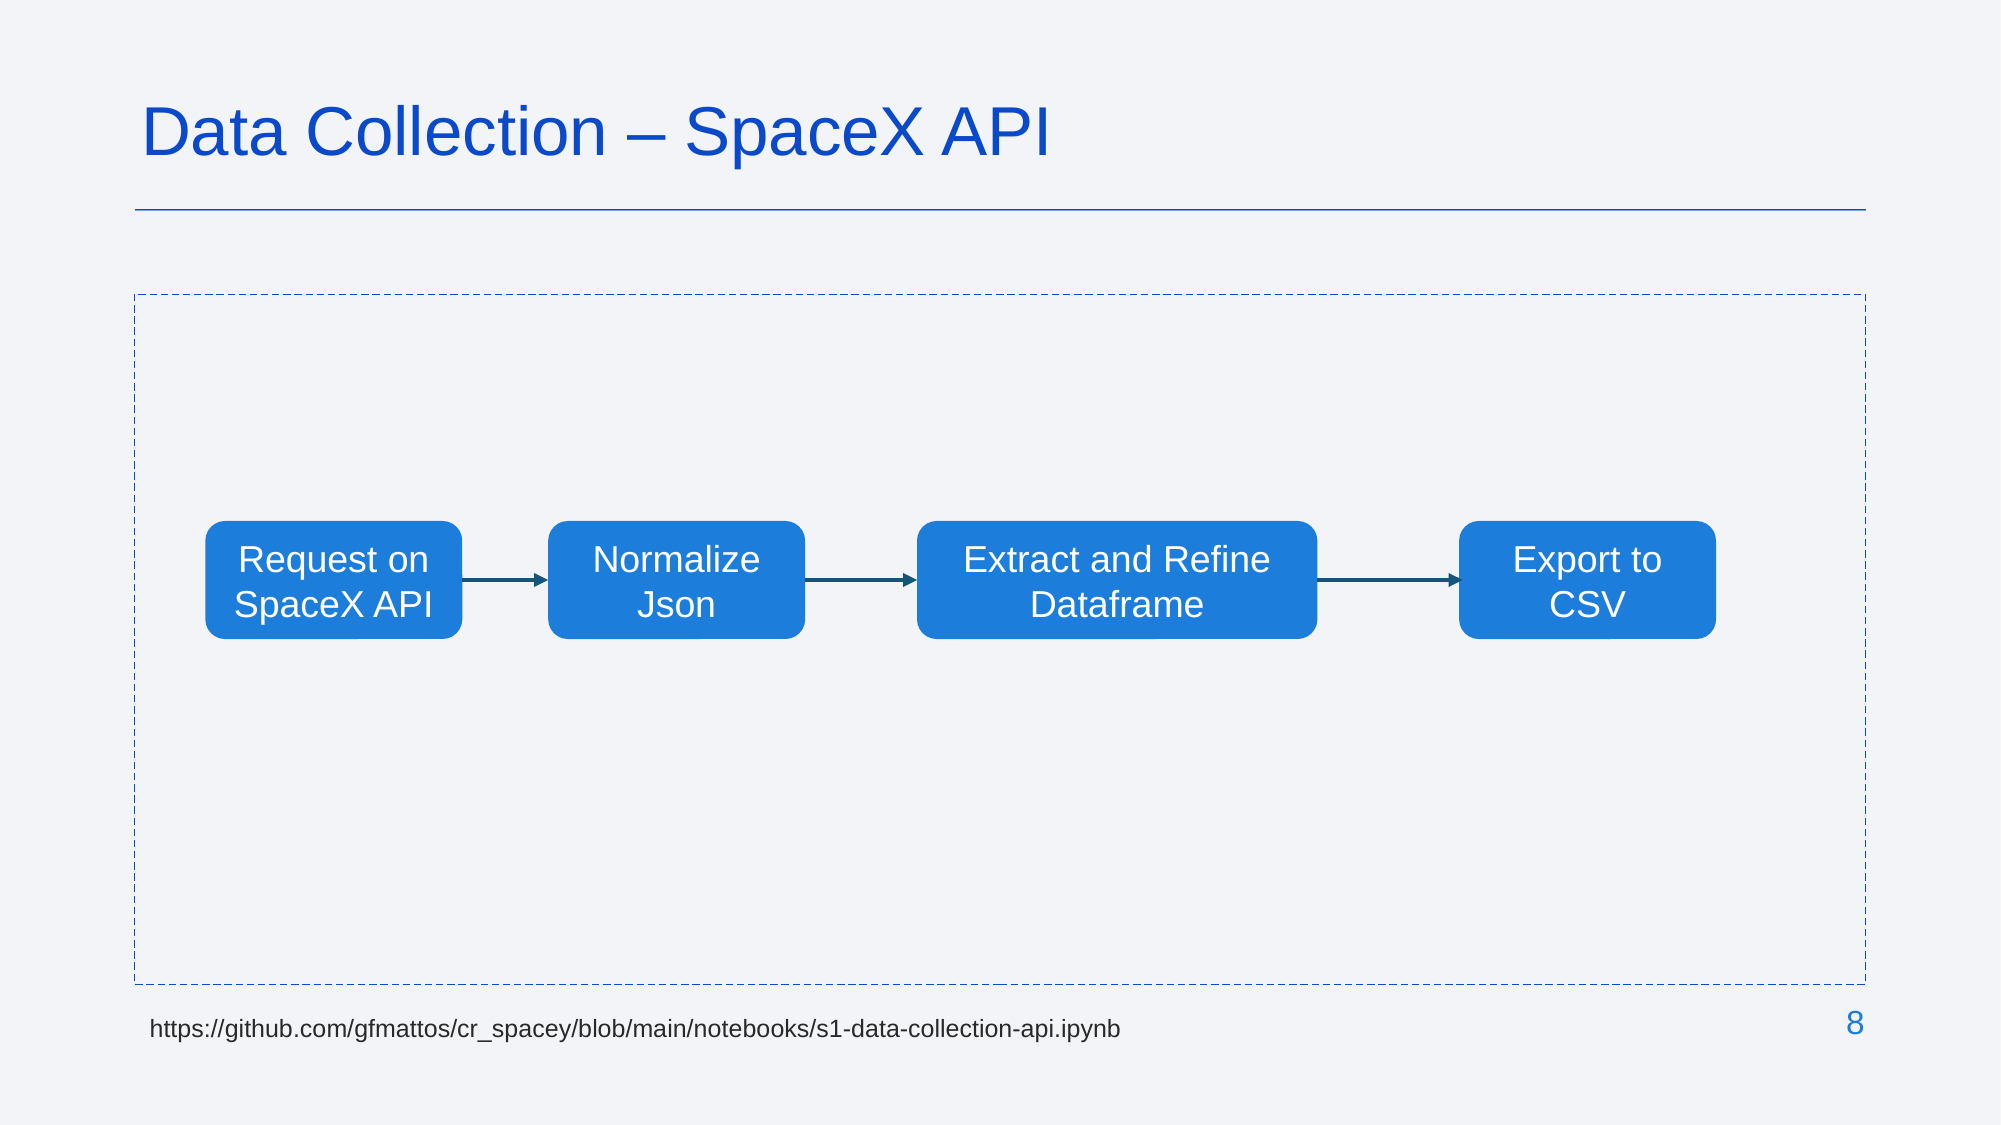

Data Collection – SpaceX API

Extract and Refine Dataframe
Request on SpaceX API
Normalize Json
Export to CSV
8
https://github.com/gfmattos/cr_spacey/blob/main/notebooks/s1-data-collection-api.ipynb